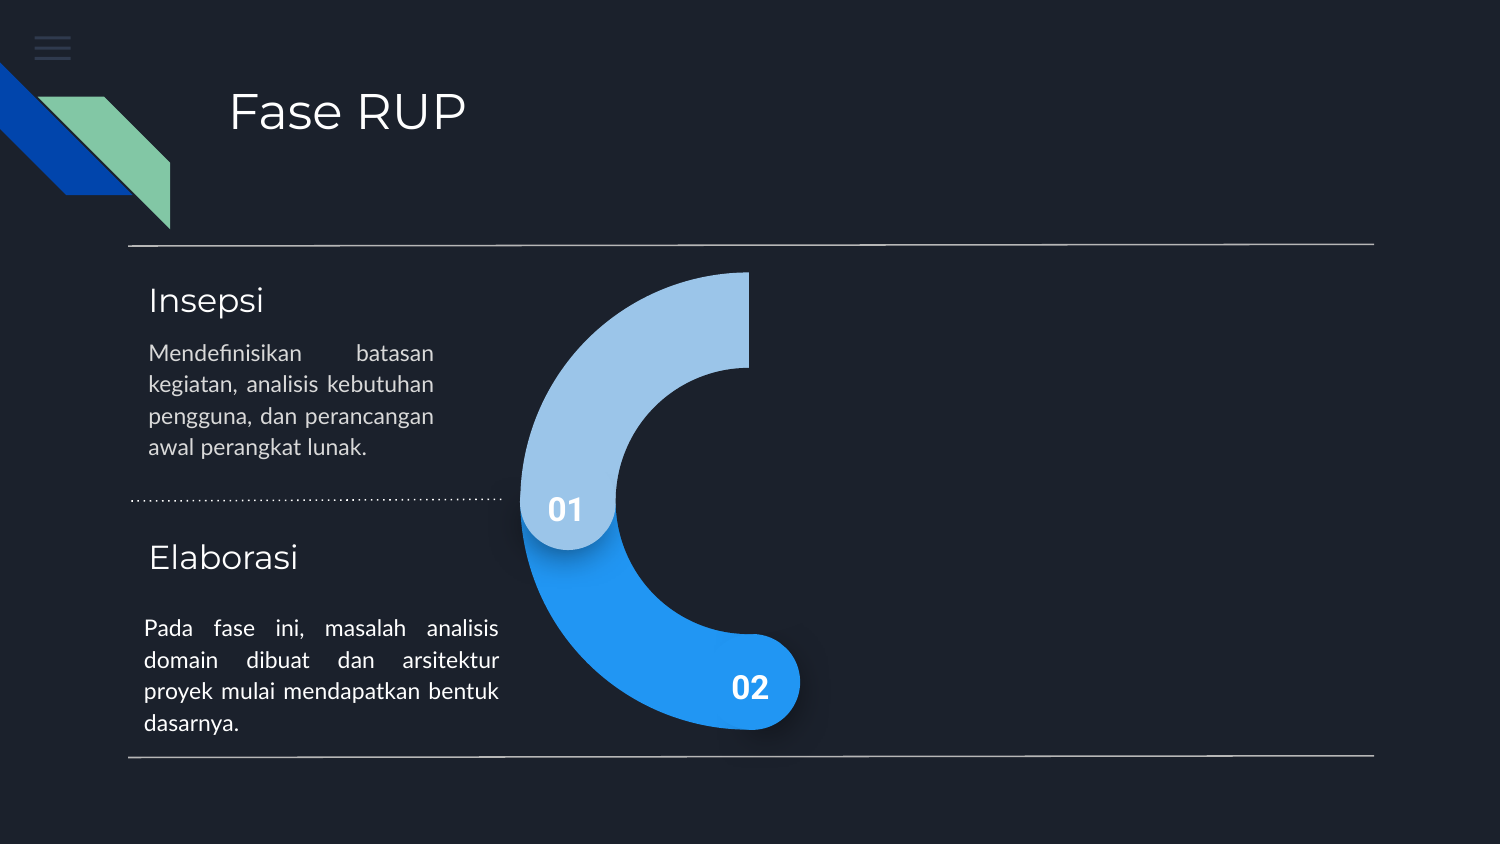

# Fase RUP
Insepsi

Mendefinisikan batasan kegiatan, analisis kebutuhan pengguna, dan perancangan awal perangkat lunak.

01
Elaborasi

Pada fase ini, masalah analisis domain dibuat dan arsitektur proyek mulai mendapatkan bentuk dasarnya.
02